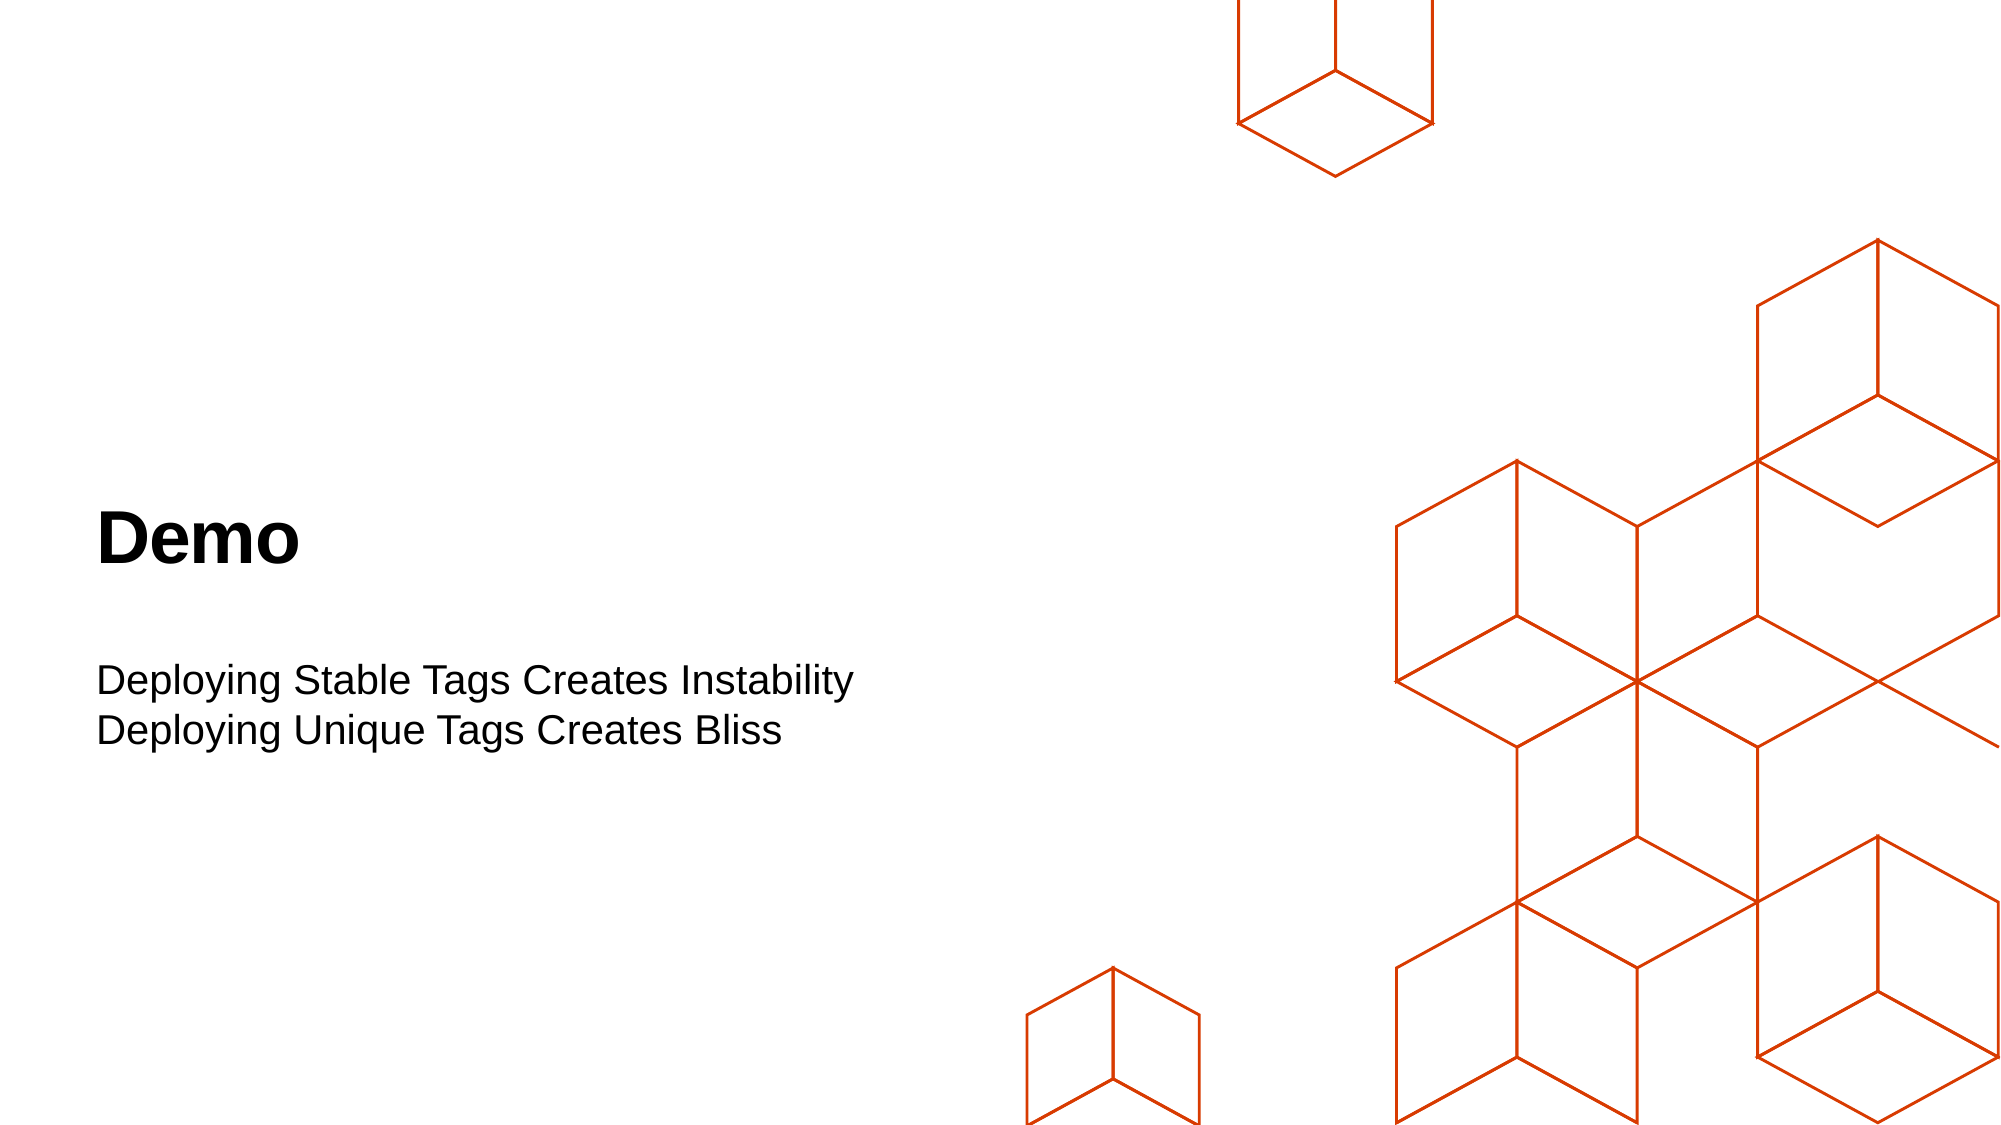

# Demo
Deploying Stable Tags Creates Instability
Deploying Unique Tags Creates Bliss